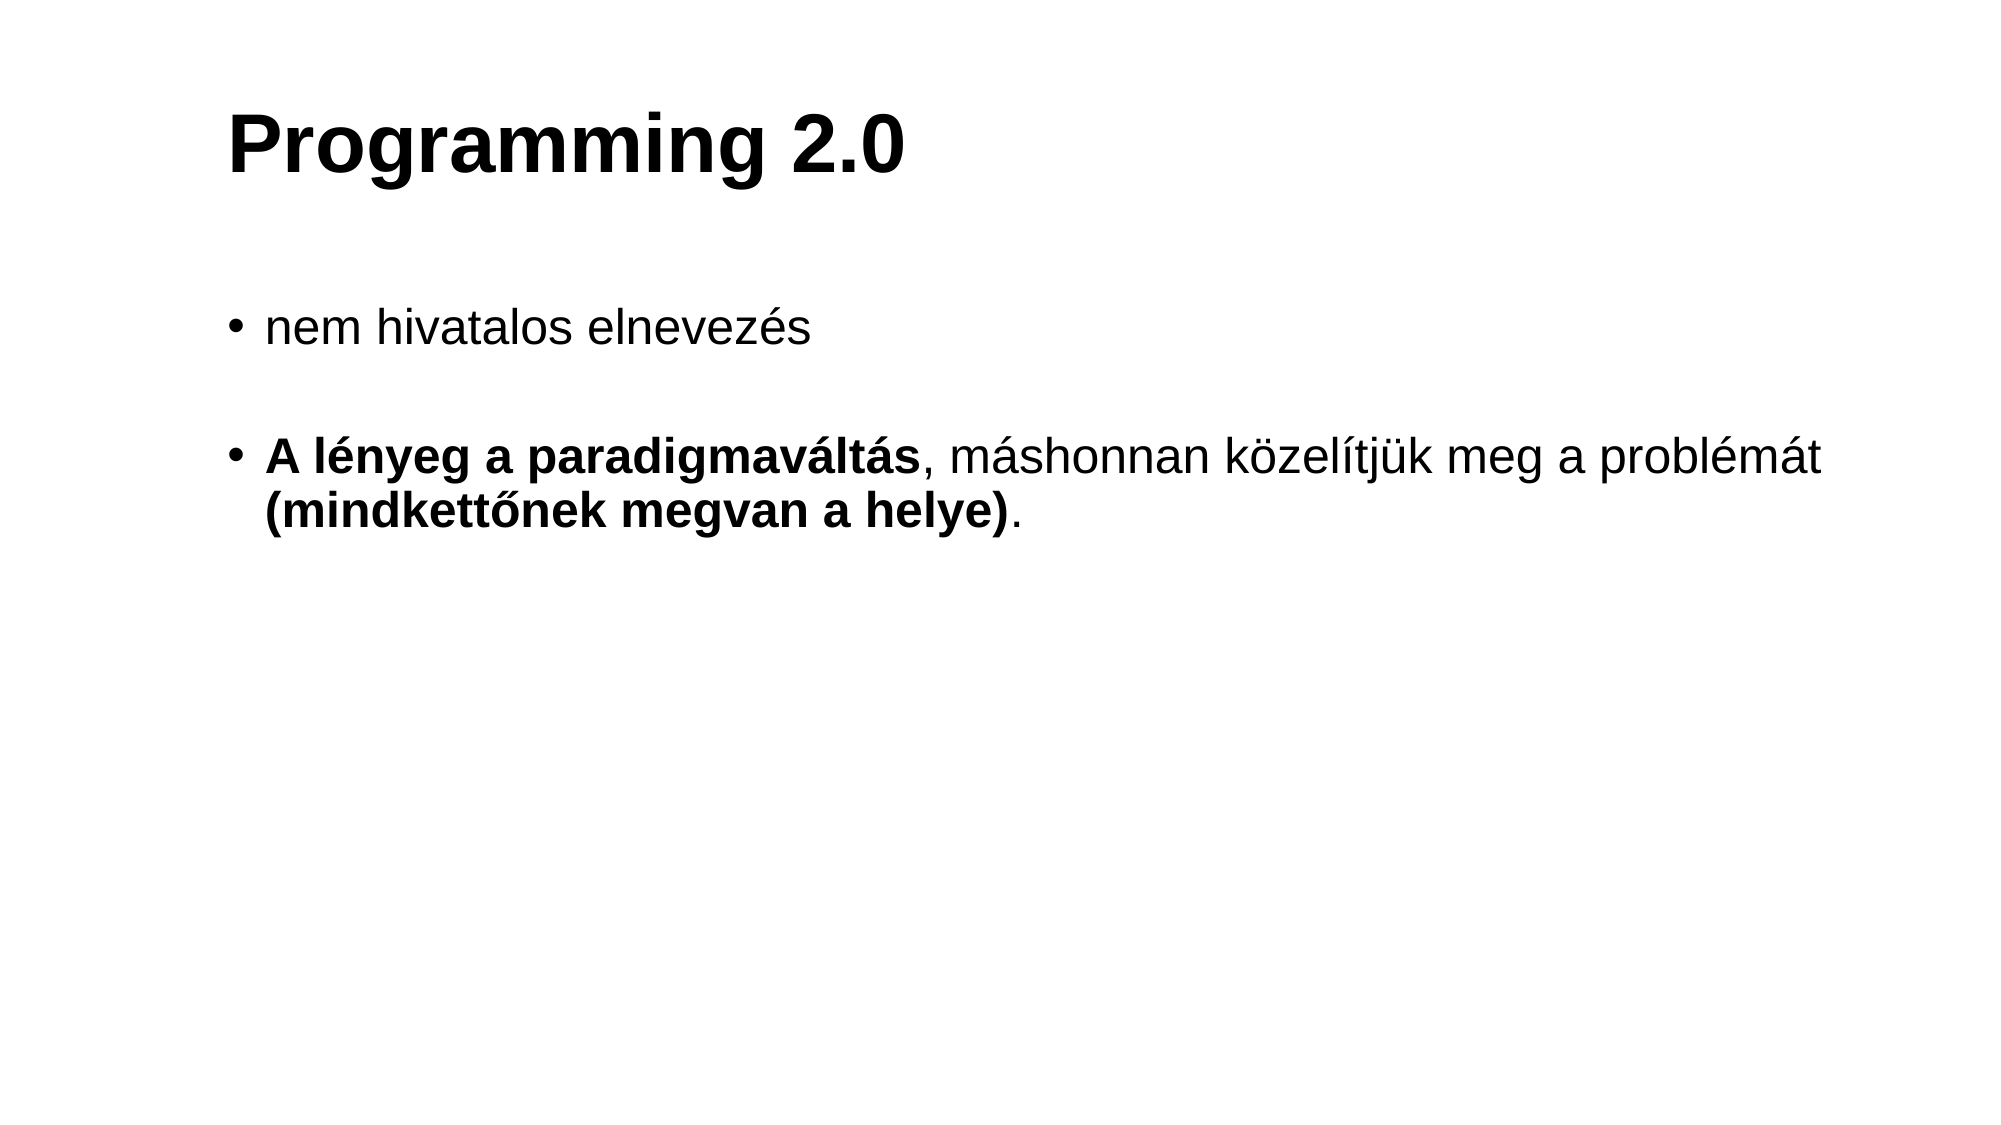

Programming 2.0
nem hivatalos elnevezés

A lényeg a paradigmaváltás, máshonnan közelítjük meg a problémát (mindkettőnek megvan a helye).